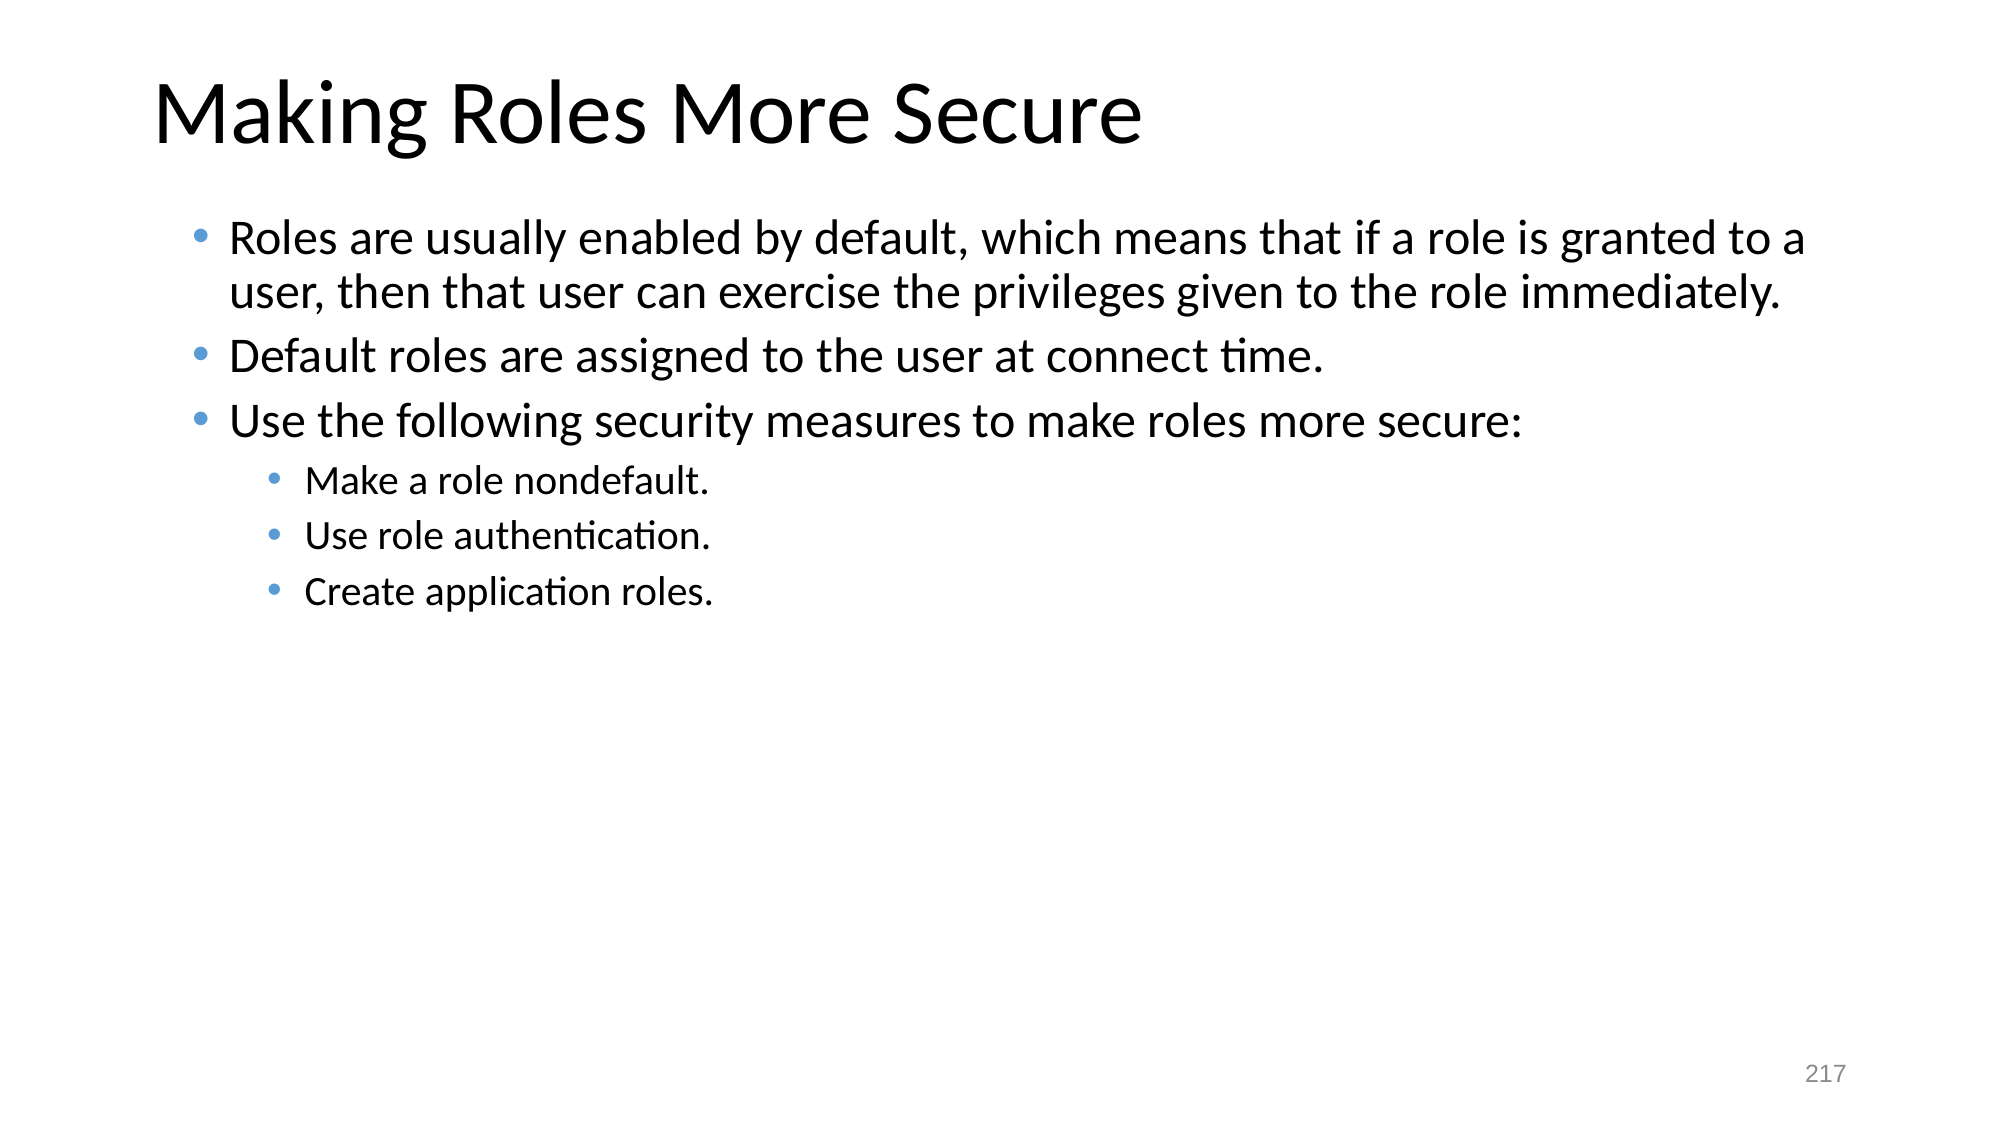

# Making Roles More Secure
Roles are usually enabled by default, which means that if a role is granted to a user, then that user can exercise the privileges given to the role immediately.
Default roles are assigned to the user at connect time.
Use the following security measures to make roles more secure:
Make a role nondefault.
Use role authentication.
Create application roles.
217